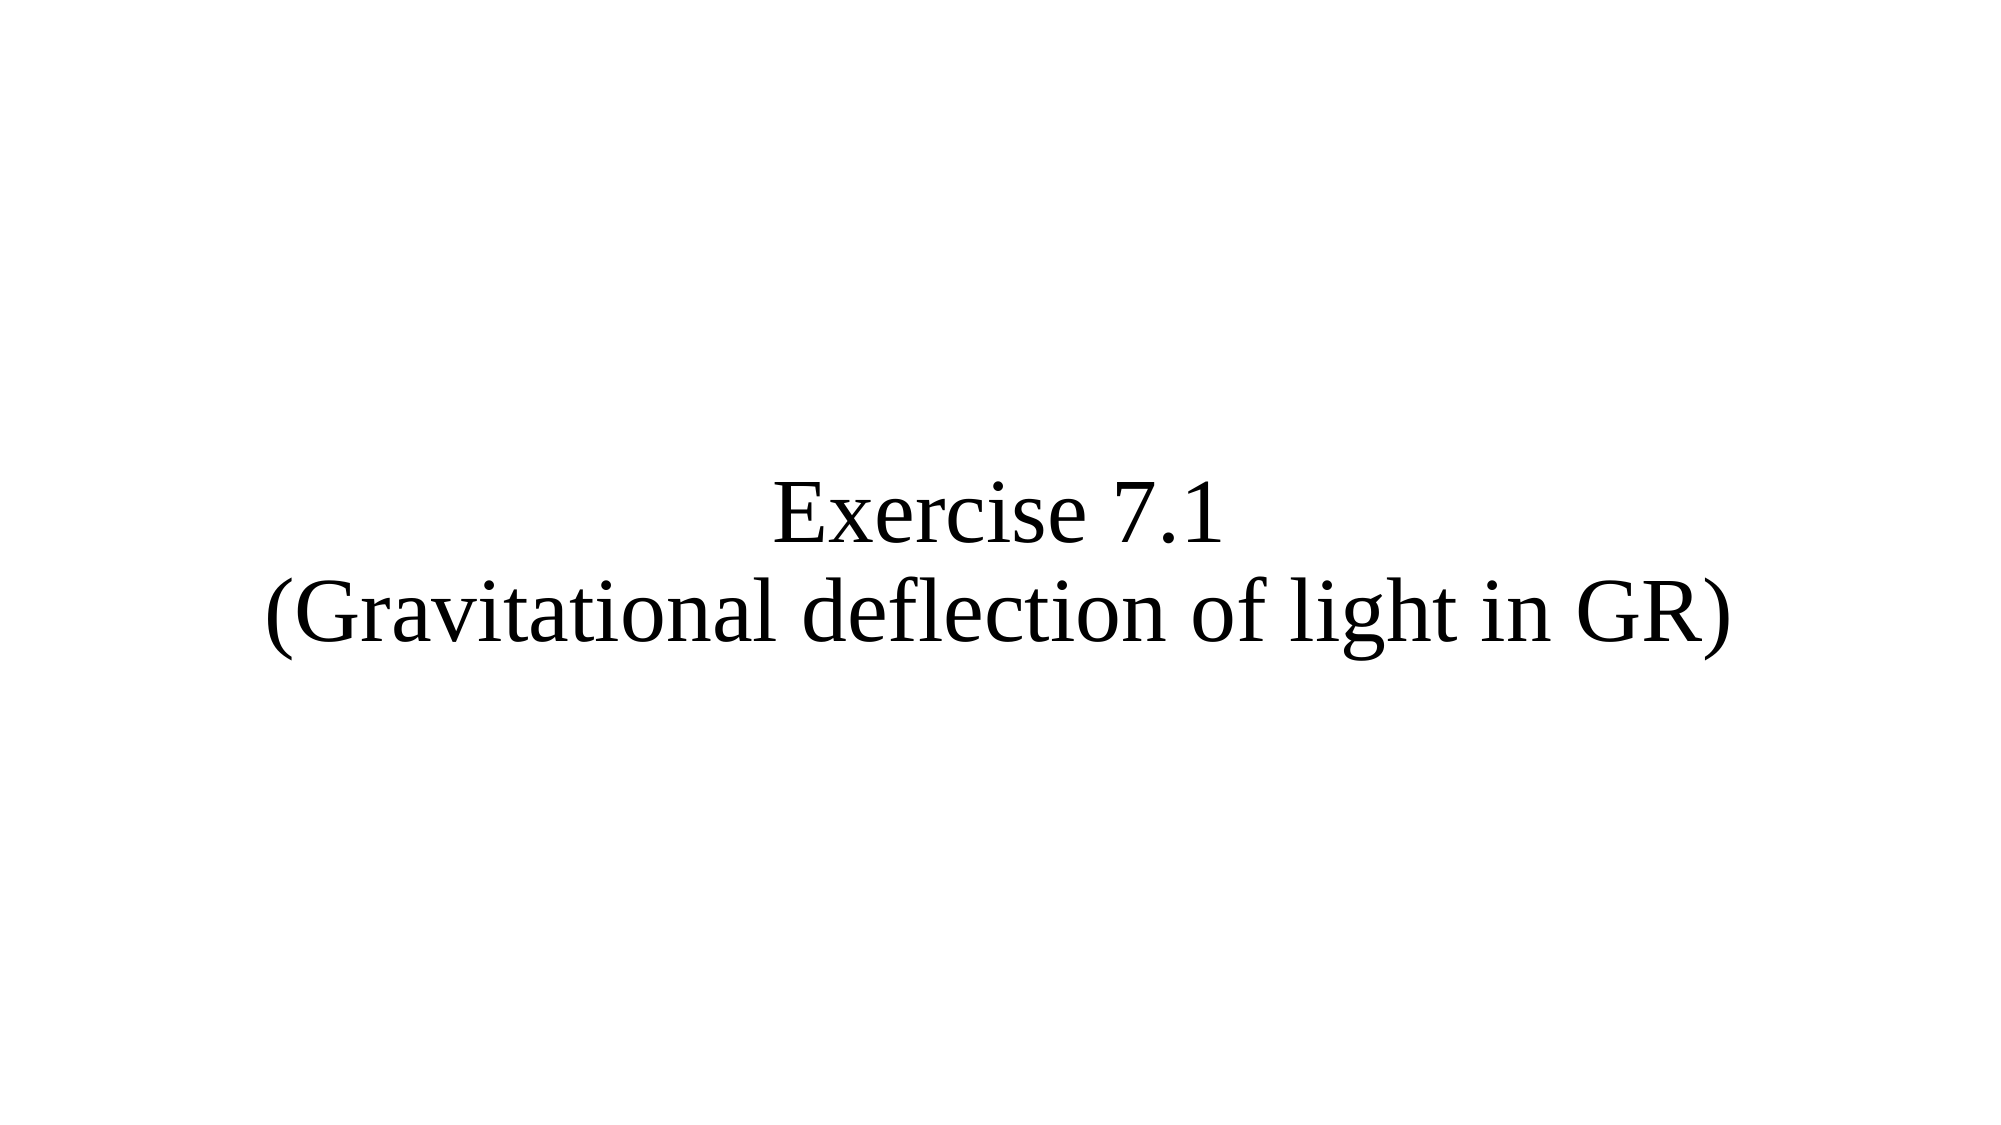

# Exercise 7.1 (Gravitational deflection of light in GR)